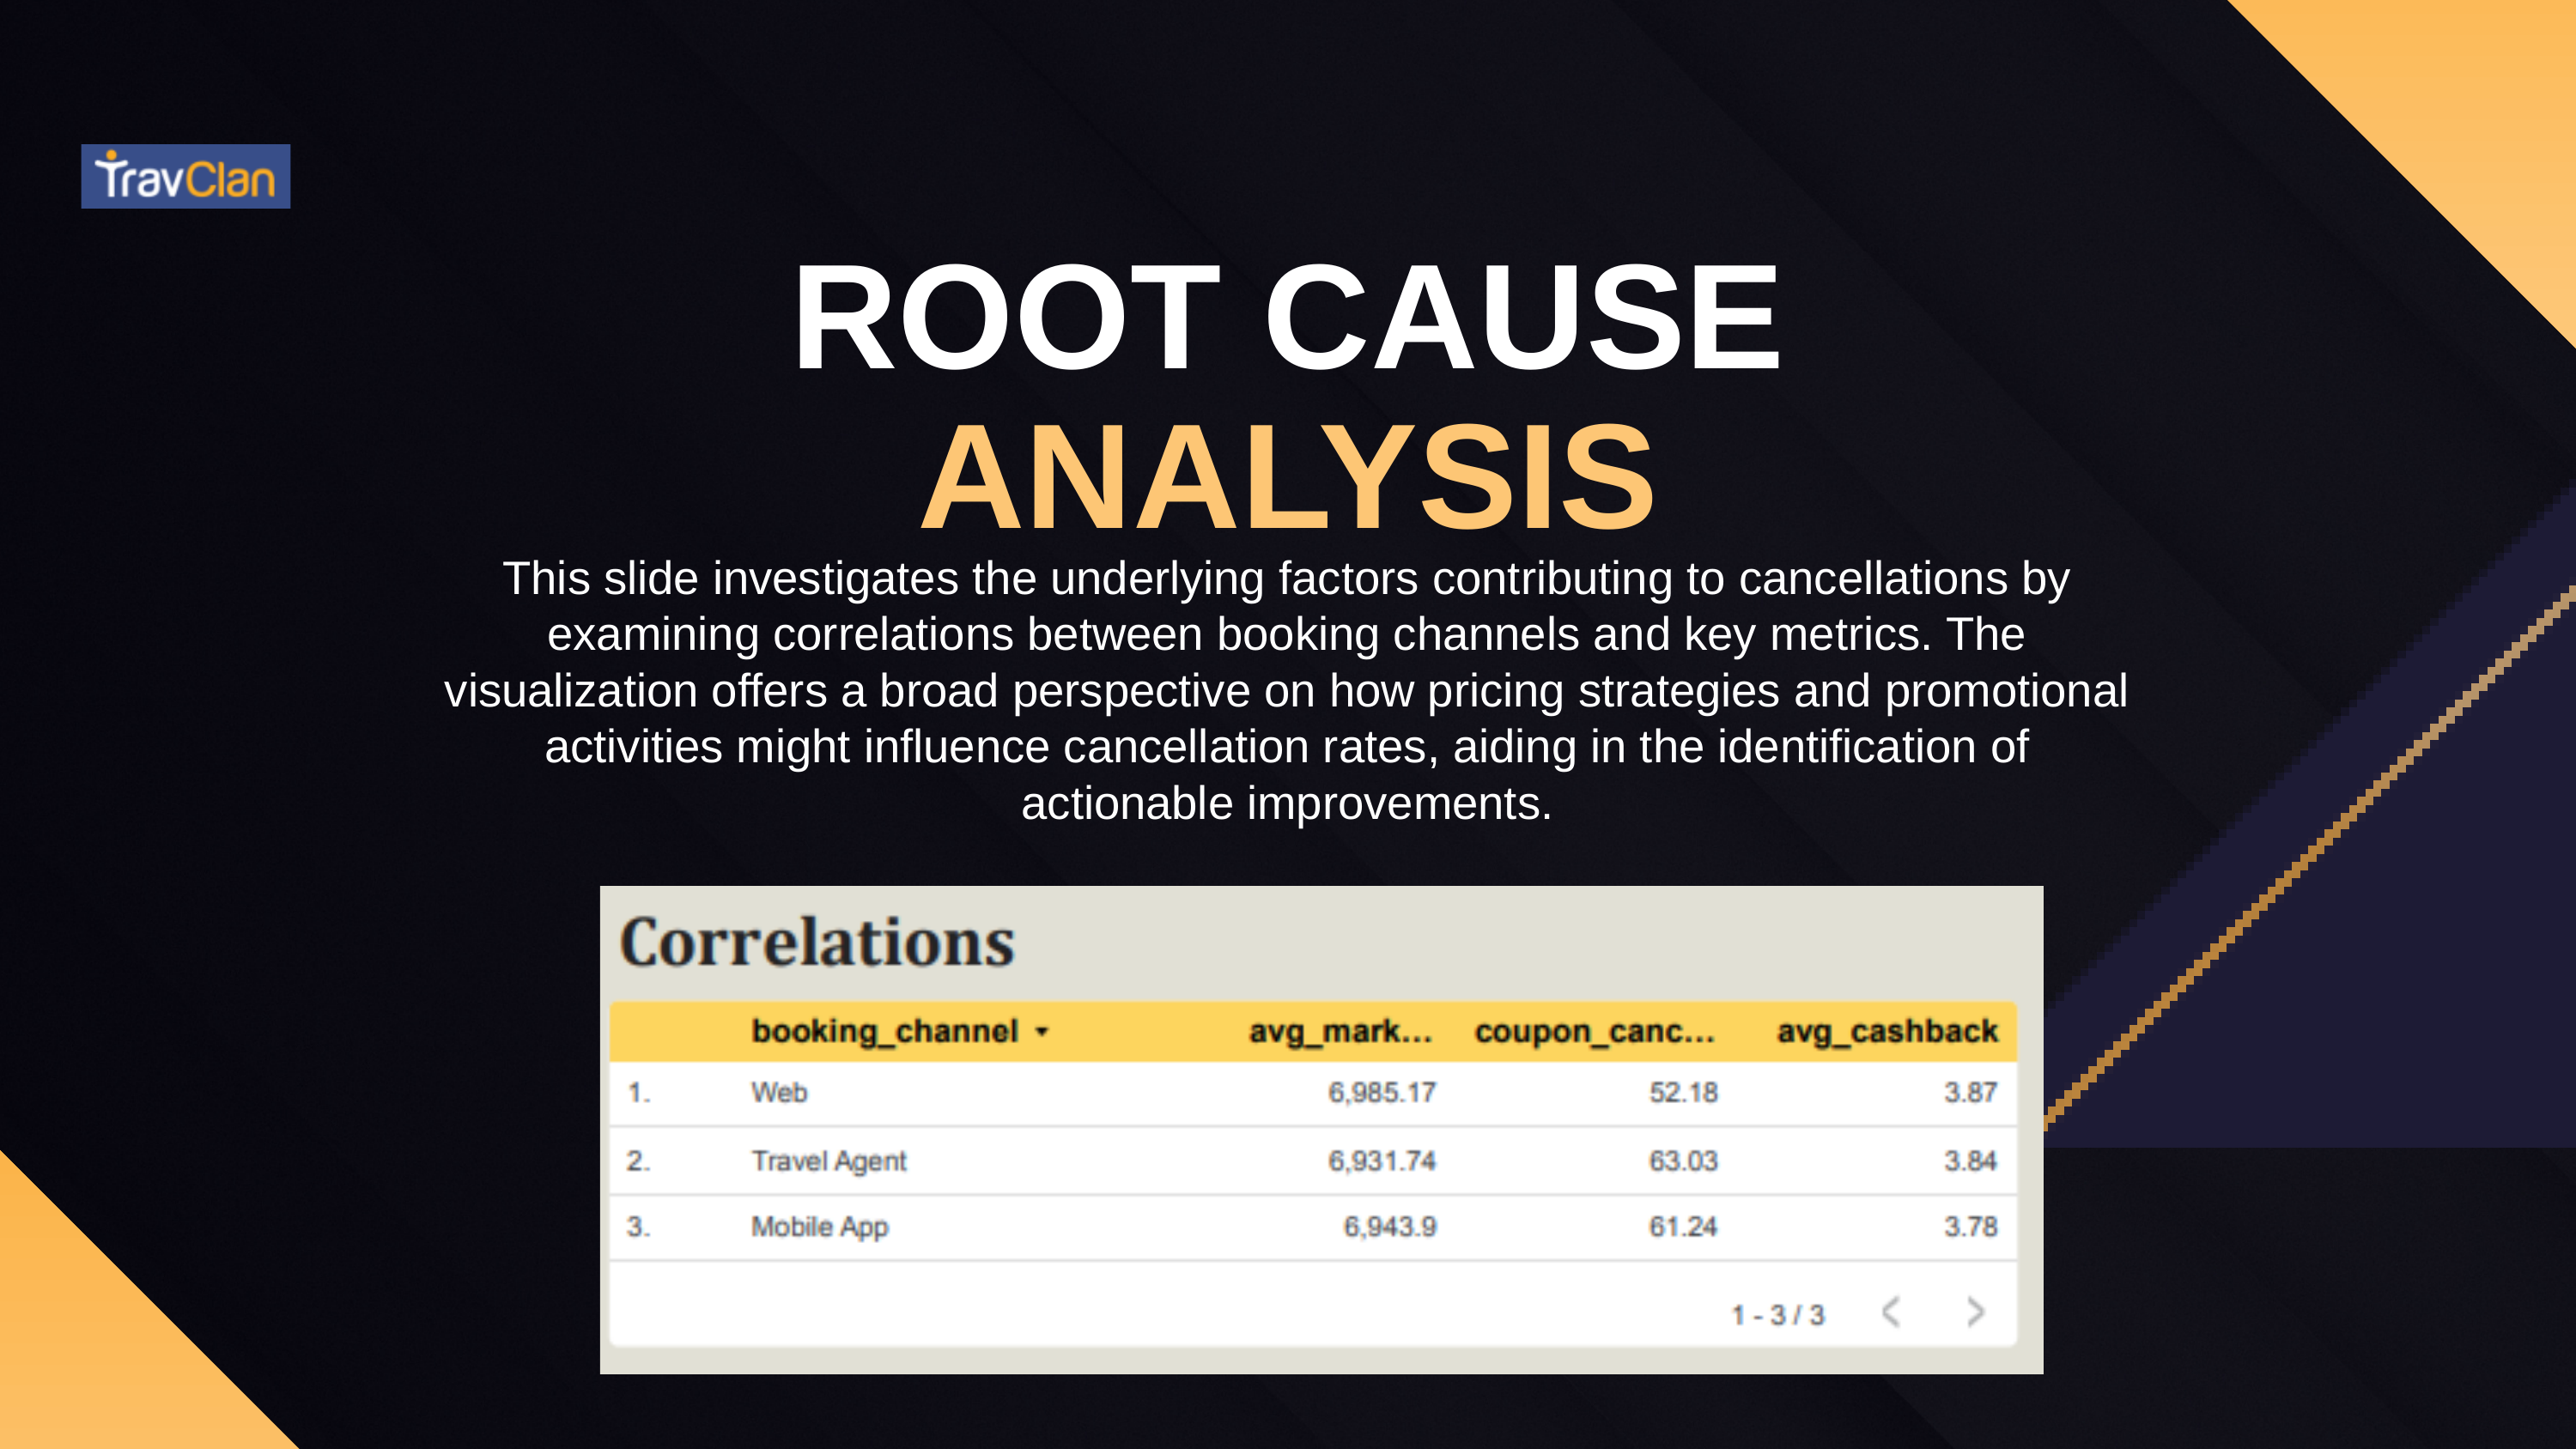

ROOT CAUSE
ANALYSIS
This slide investigates the underlying factors contributing to cancellations by examining correlations between booking channels and key metrics. The visualization offers a broad perspective on how pricing strategies and promotional activities might influence cancellation rates, aiding in the identification of actionable improvements.